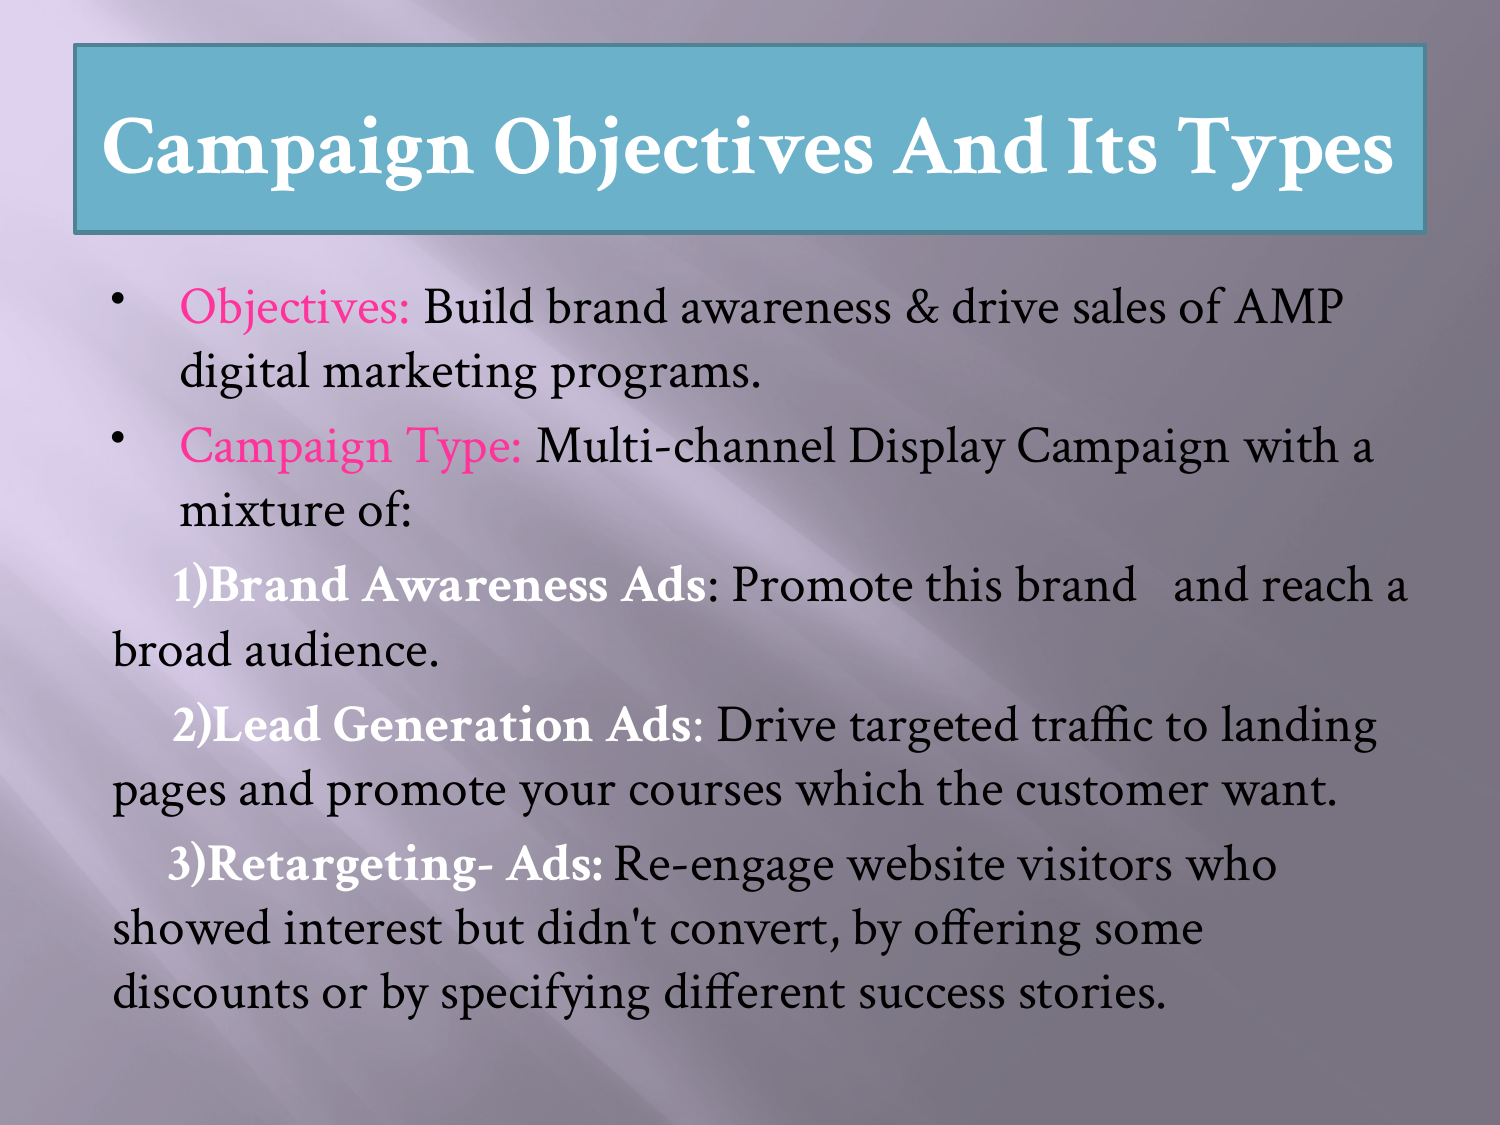

# Campaign Objectives And Its Types
Objectives: Build brand awareness & drive sales of AMP digital marketing programs.
Campaign Type: Multi-channel Display Campaign with a mixture of:
     1)Brand Awareness Ads: Promote this brand   and reach a broad audience.
     2)Lead Generation Ads: Drive targeted traffic to landing pages and promote your courses which the customer want.
     3)Retargeting- Ads: Re-engage website visitors who showed interest but didn't convert, by offering some discounts or by specifying different success stories.